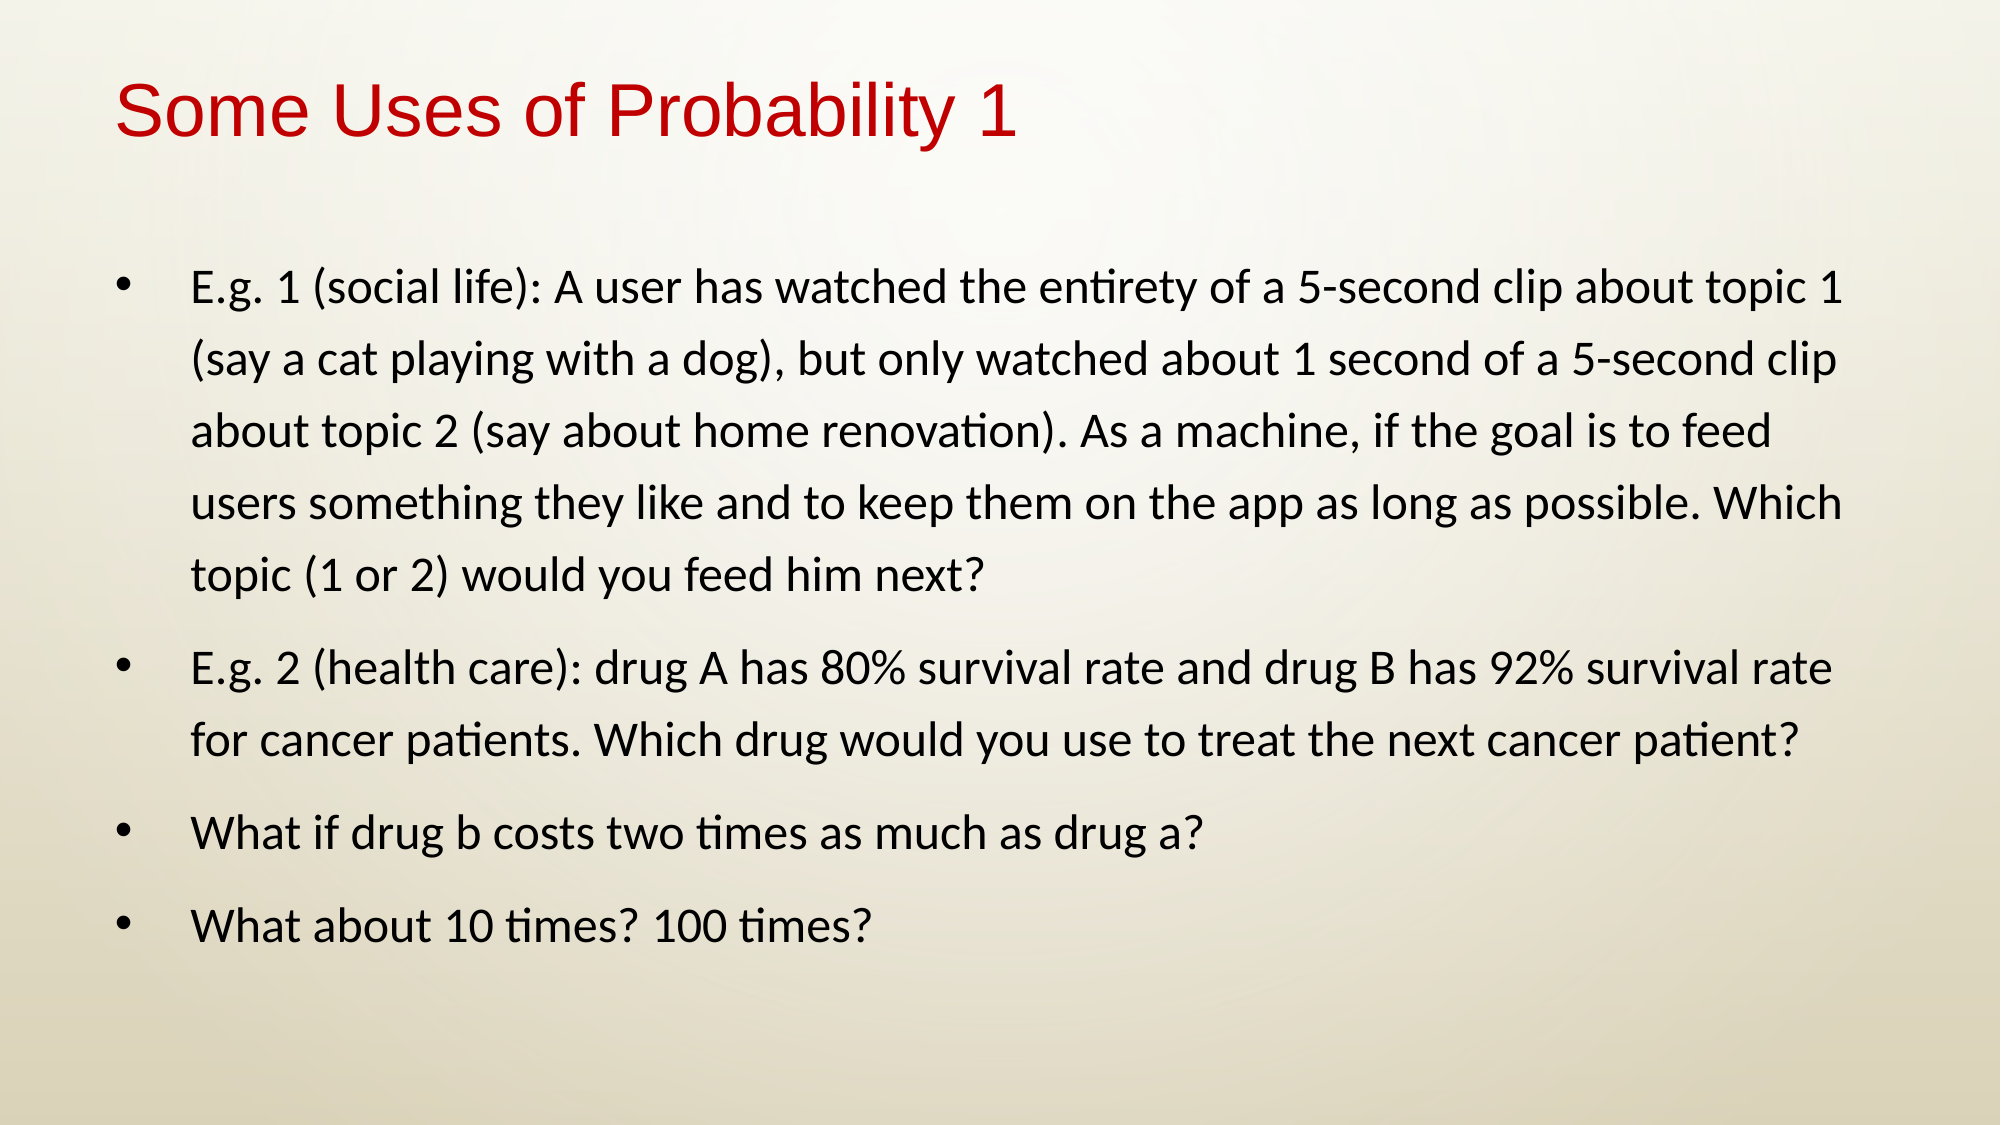

# Some Uses of Probability 1
E.g. 1 (social life): A user has watched the entirety of a 5-second clip about topic 1 (say a cat playing with a dog), but only watched about 1 second of a 5-second clip about topic 2 (say about home renovation). As a machine, if the goal is to feed users something they like and to keep them on the app as long as possible. Which topic (1 or 2) would you feed him next?
E.g. 2 (health care): drug A has 80% survival rate and drug B has 92% survival rate for cancer patients. Which drug would you use to treat the next cancer patient?
What if drug b costs two times as much as drug a?
What about 10 times? 100 times?